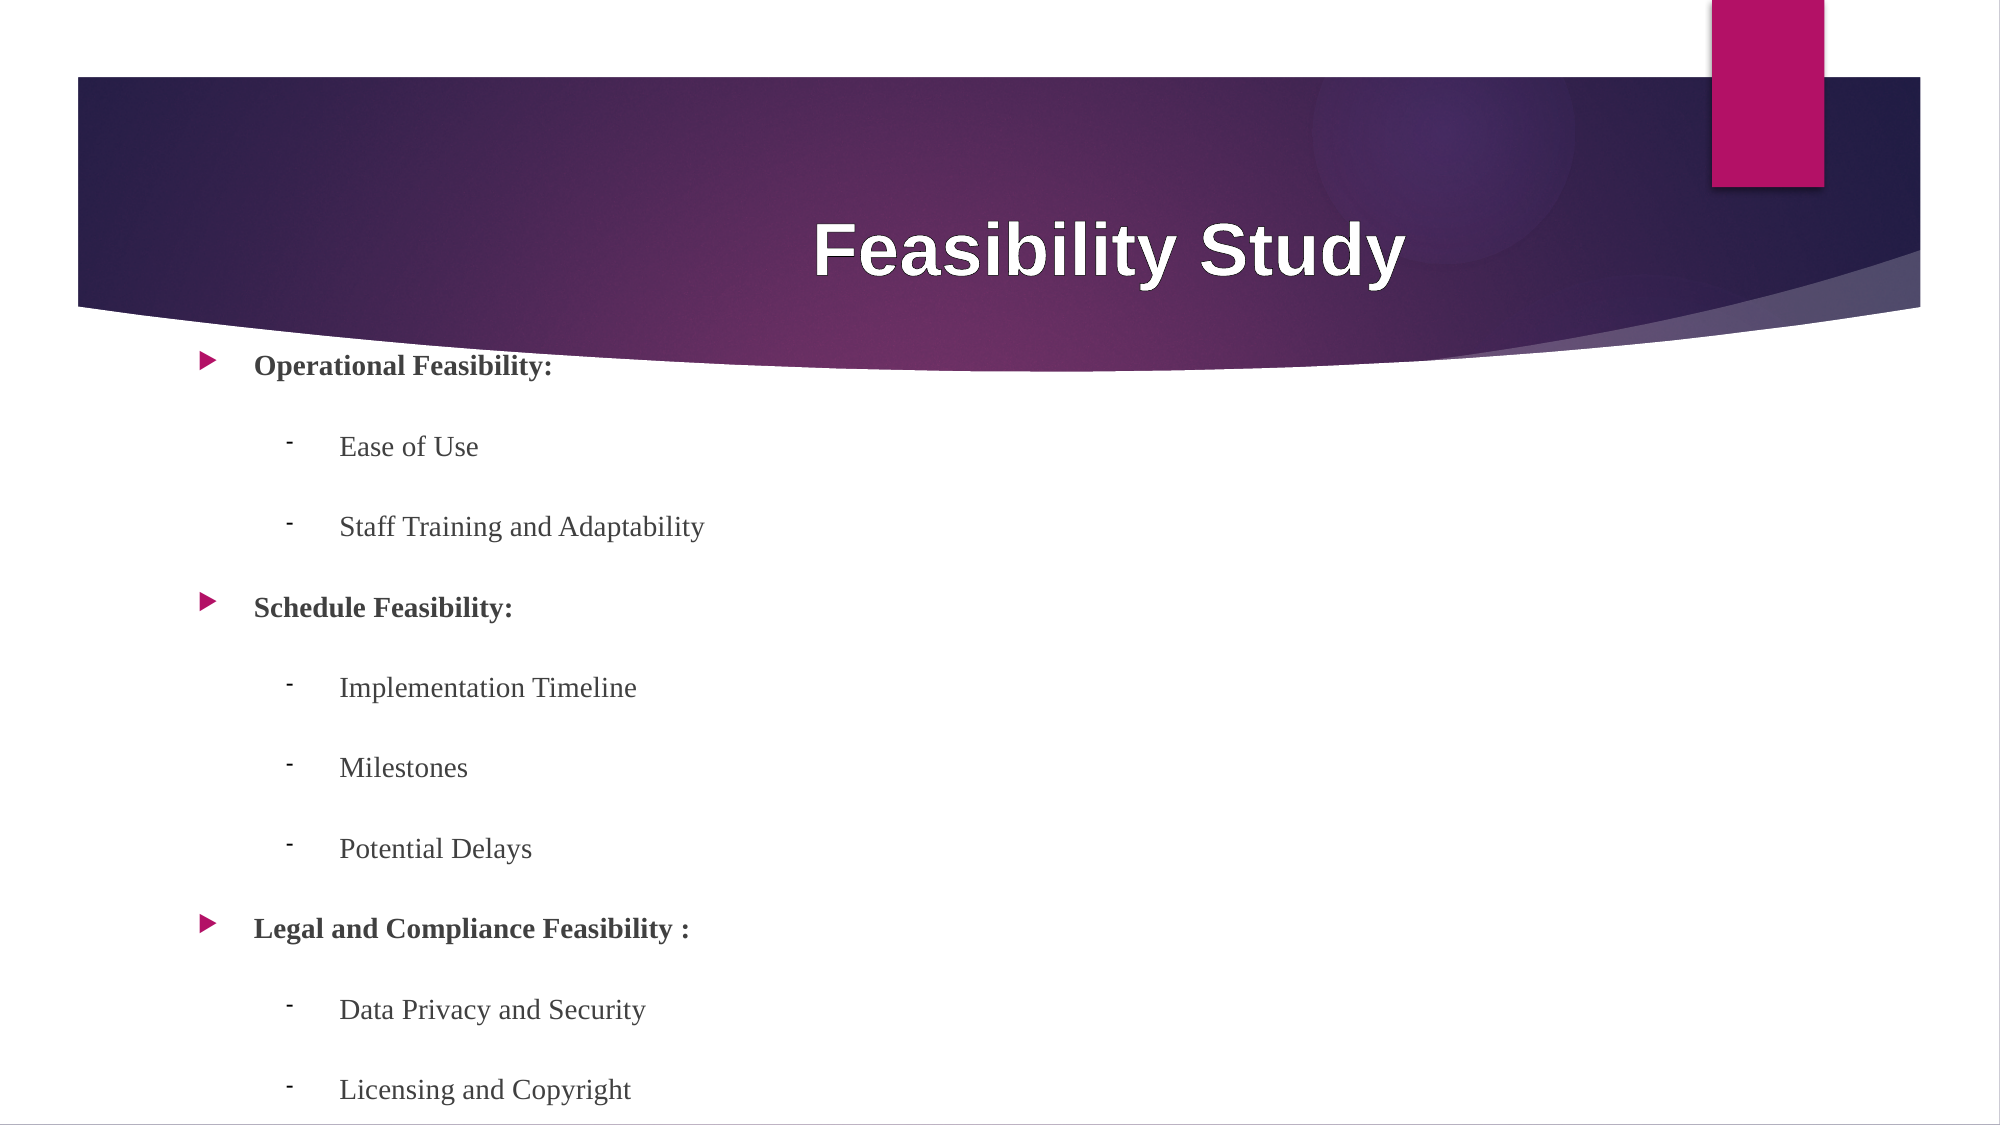

# Feasibility Study
Operational Feasibility:
Ease of Use
Staff Training and Adaptability
Schedule Feasibility:
Implementation Timeline
Milestones
Potential Delays
Legal and Compliance Feasibility :
Data Privacy and Security
Licensing and Copyright